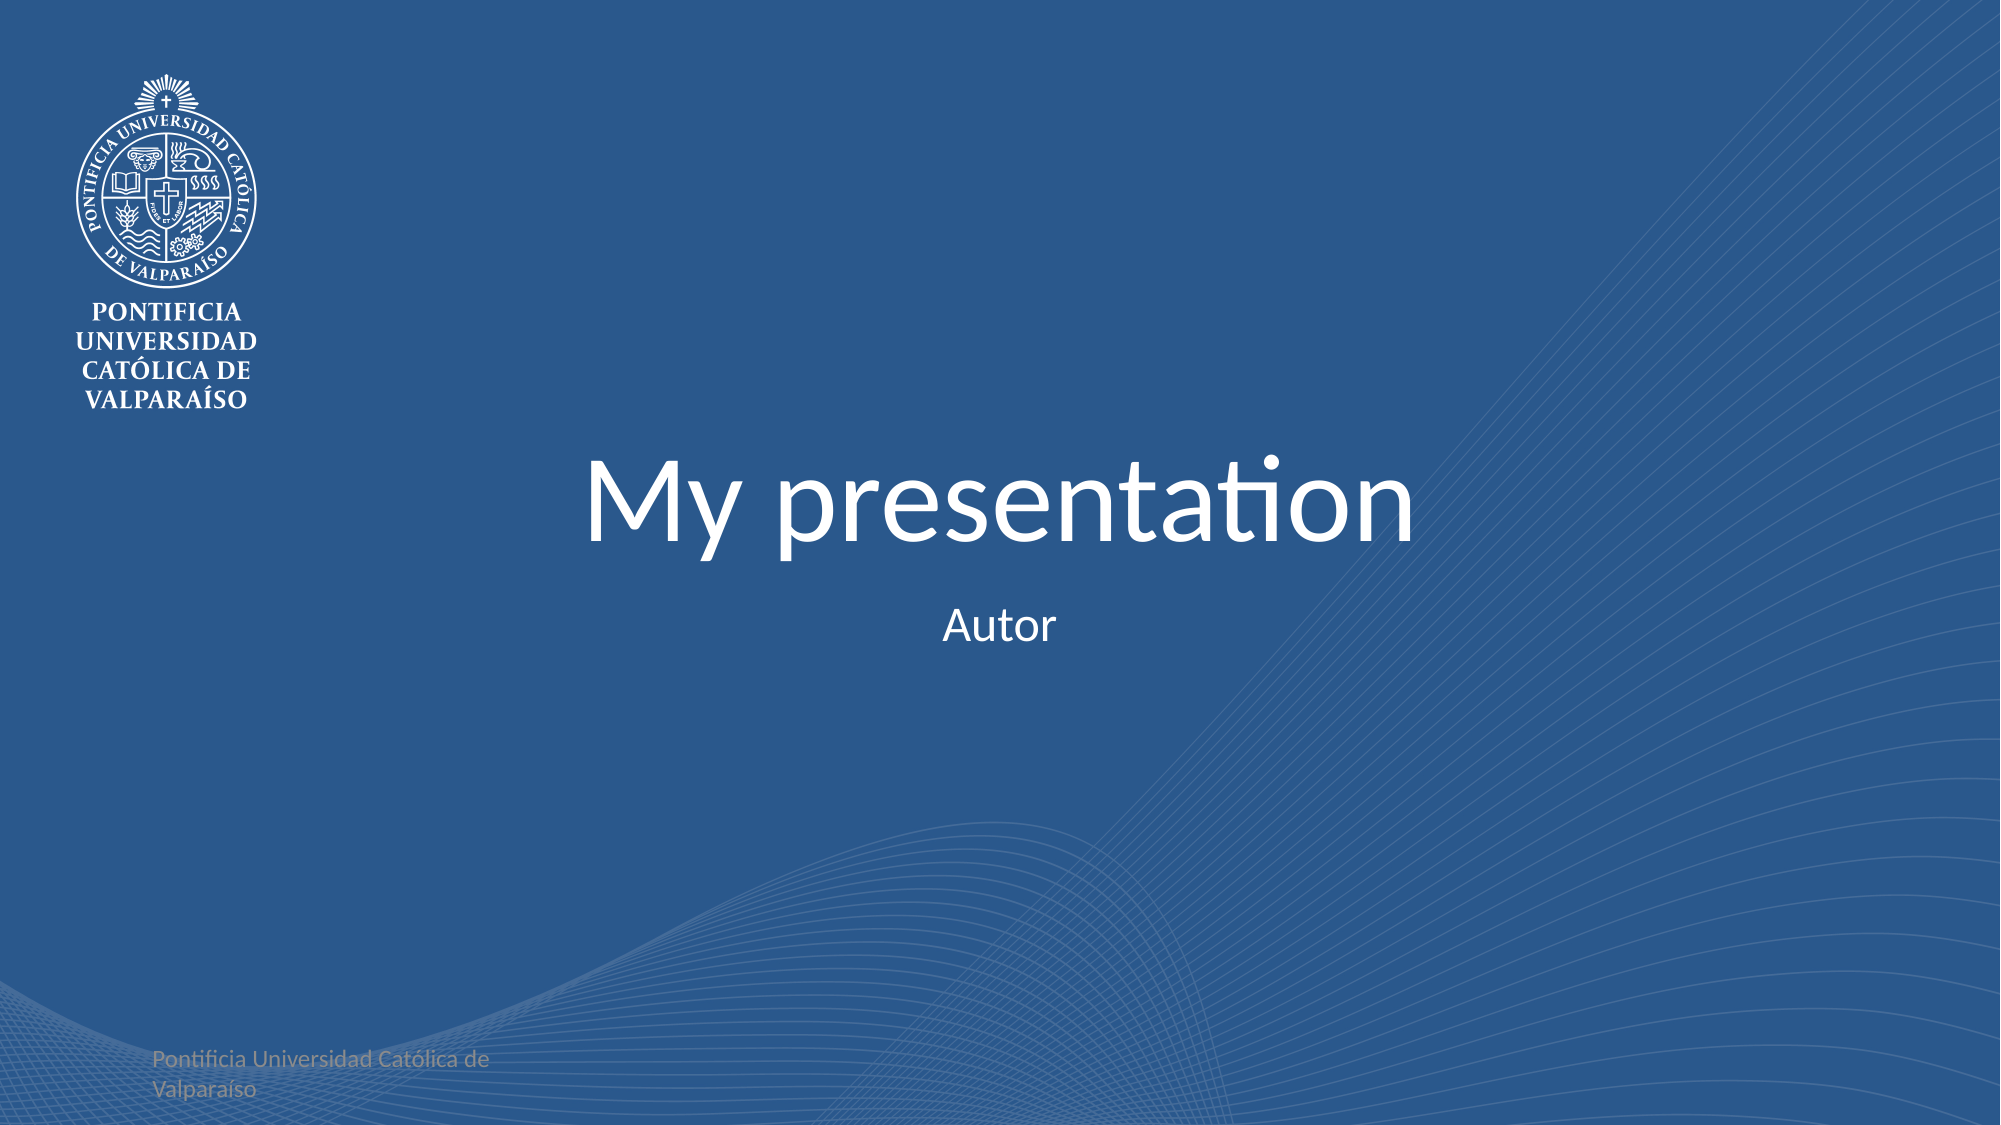

# My presentation
Autor
Pontificia Universidad Católica de Valparaíso